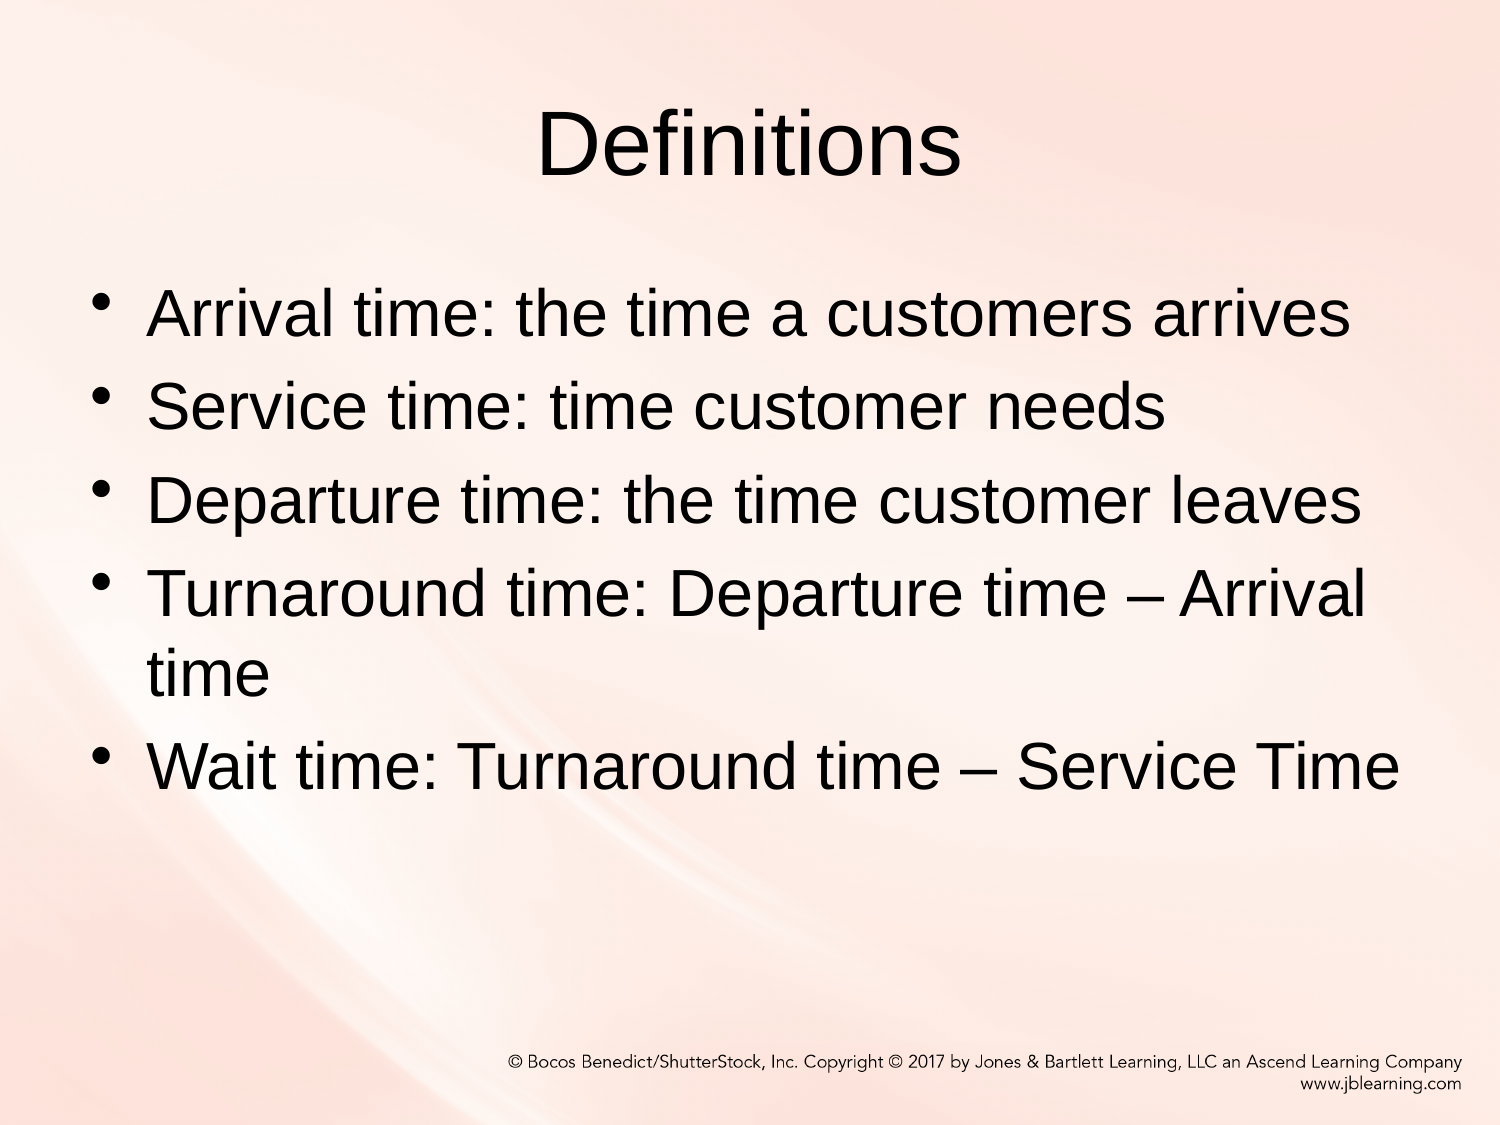

# Definitions
Arrival time: the time a customers arrives
Service time: time customer needs
Departure time: the time customer leaves
Turnaround time: Departure time – Arrival time
Wait time: Turnaround time – Service Time